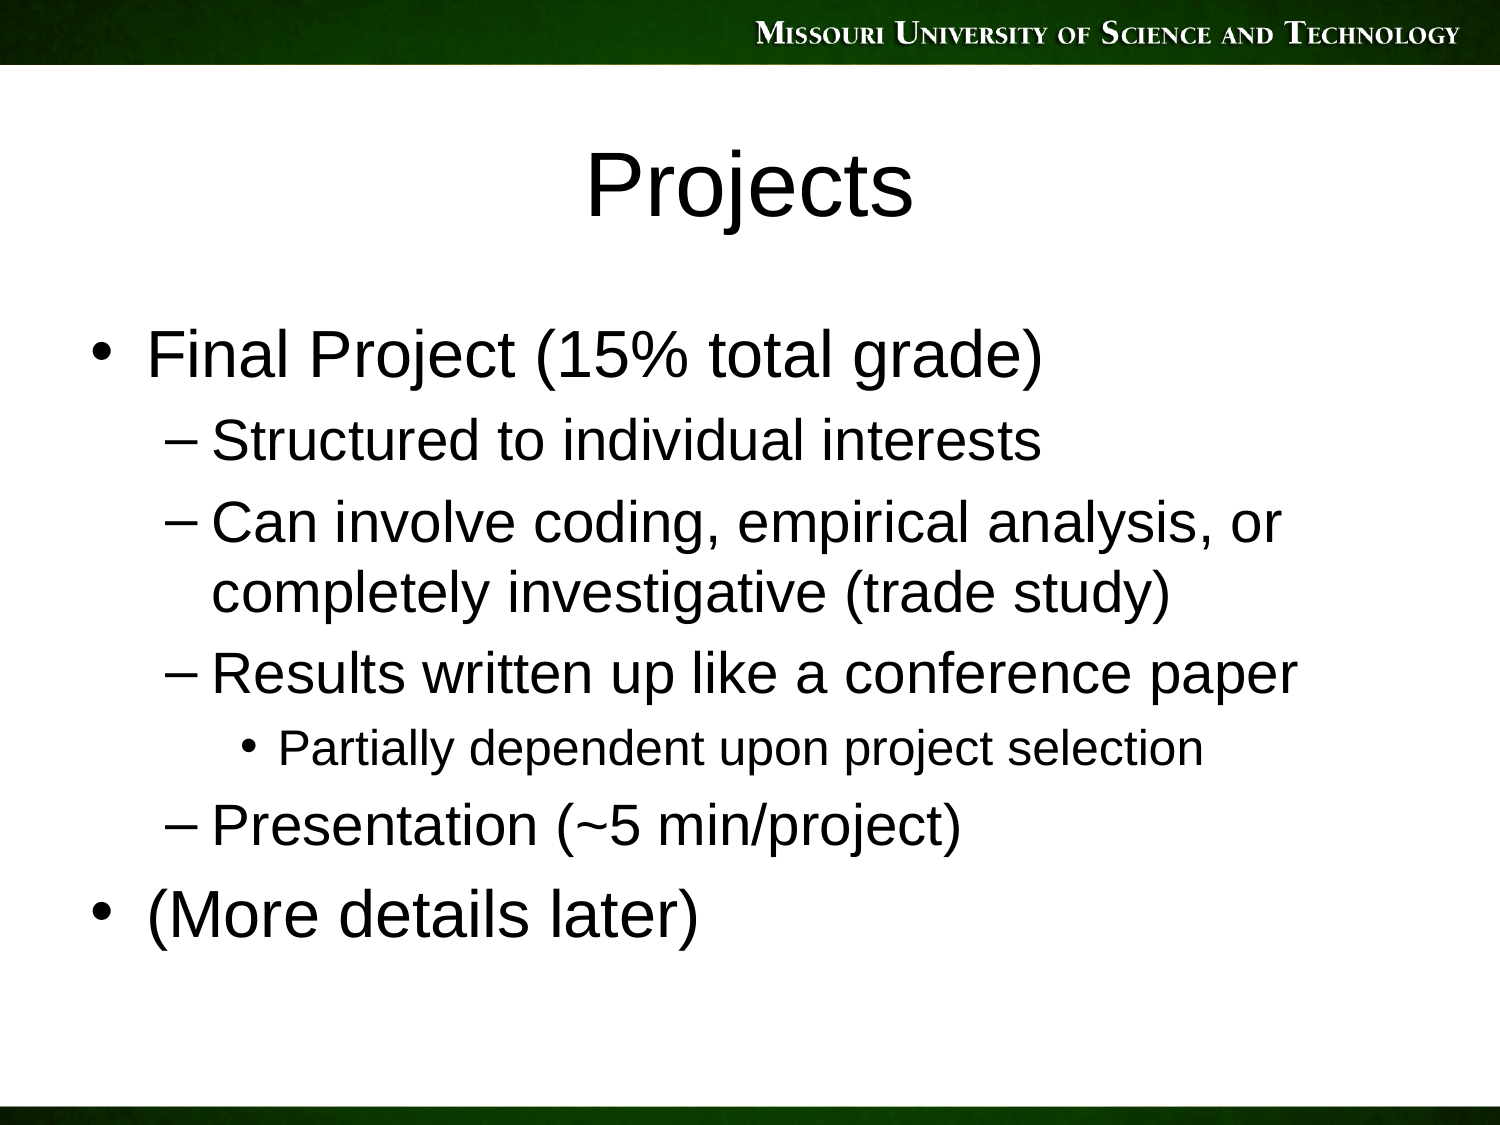

# Projects
Final Project (15% total grade)
Structured to individual interests
Can involve coding, empirical analysis, or completely investigative (trade study)
Results written up like a conference paper
Partially dependent upon project selection
Presentation (~5 min/project)
(More details later)